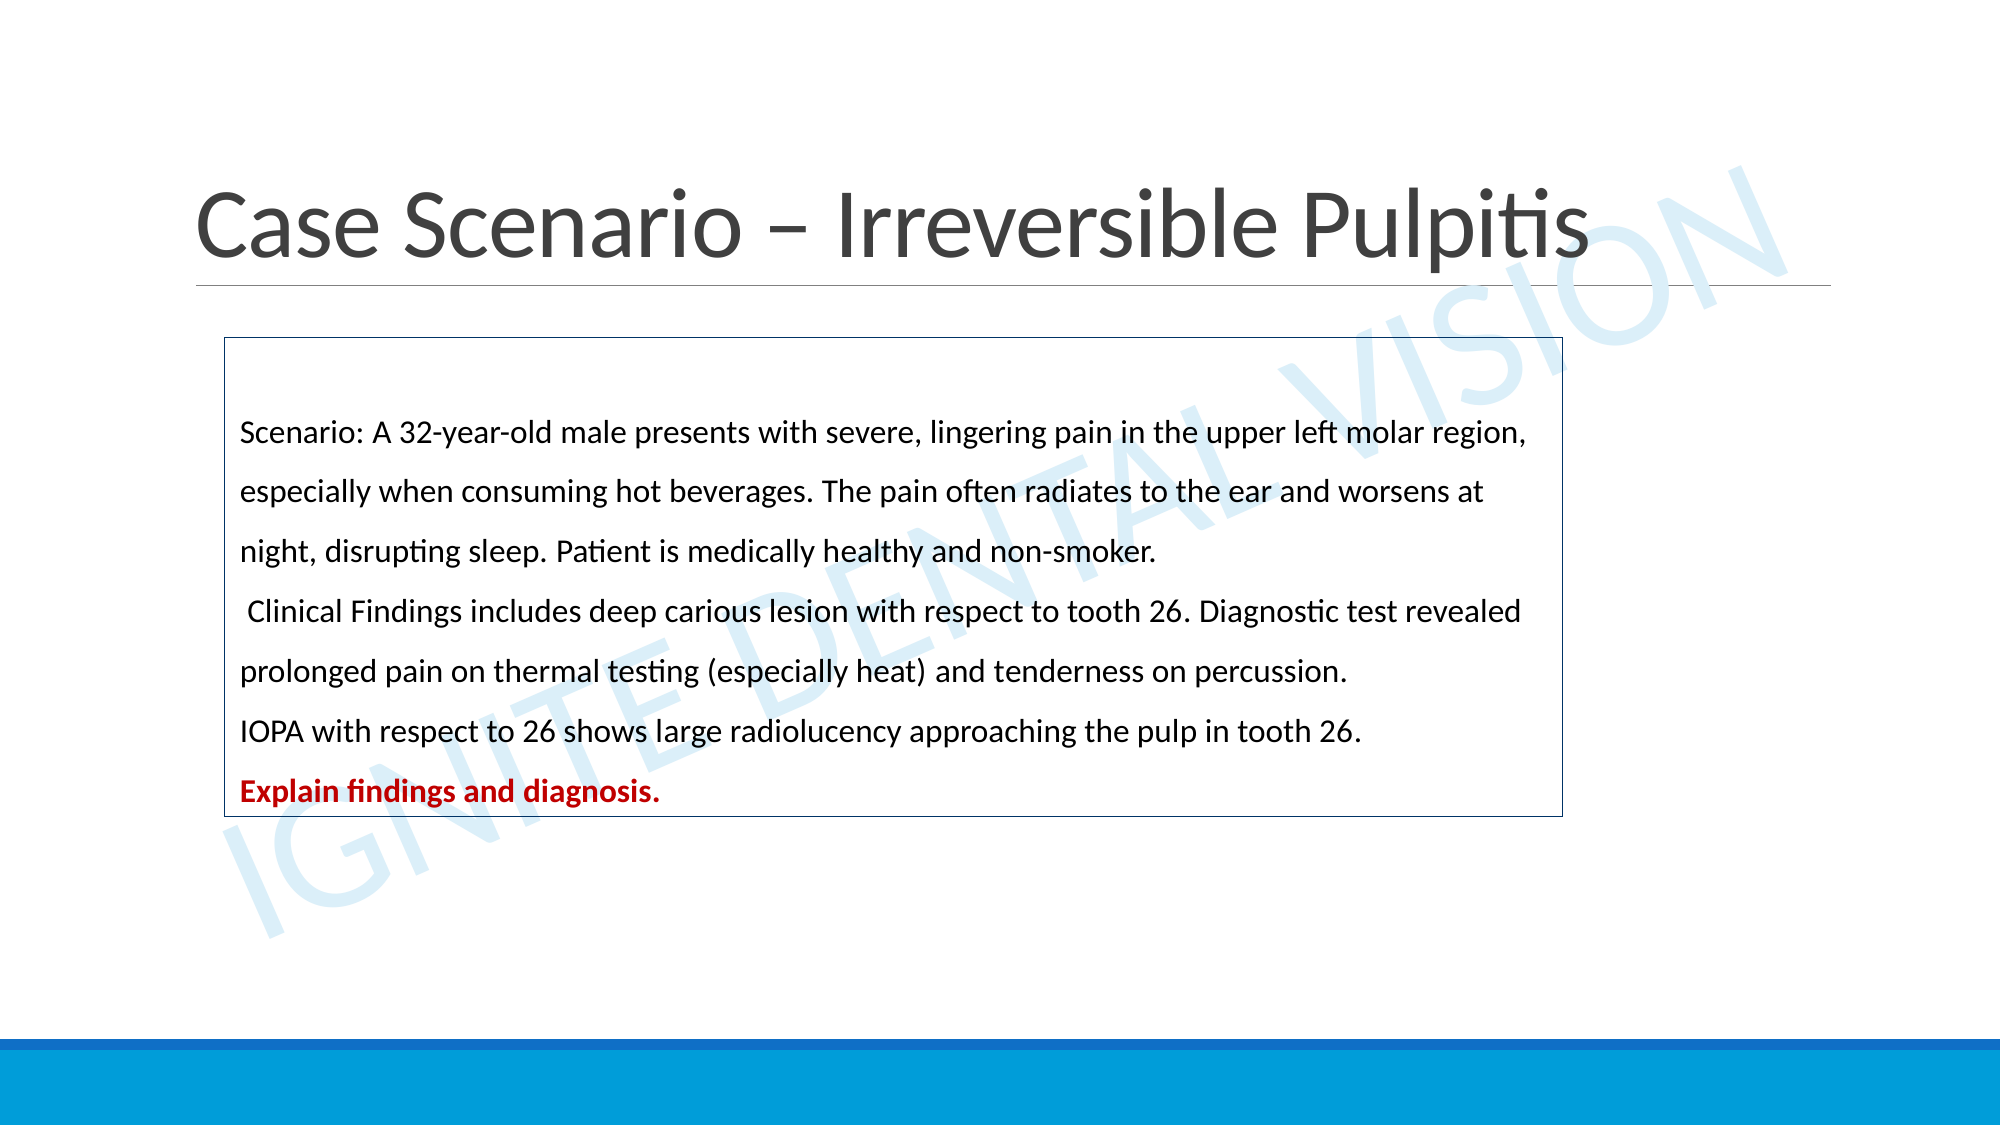

# Case Scenario – Irreversible Pulpitis

Scenario: A 32-year-old male presents with severe, lingering pain in the upper left molar region, especially when consuming hot beverages. The pain often radiates to the ear and worsens at night, disrupting sleep. Patient is medically healthy and non-smoker.
 Clinical Findings includes deep carious lesion with respect to tooth 26. Diagnostic test revealed prolonged pain on thermal testing (especially heat) and tenderness on percussion.
IOPA with respect to 26 shows large radiolucency approaching the pulp in tooth 26.
Explain findings and diagnosis.